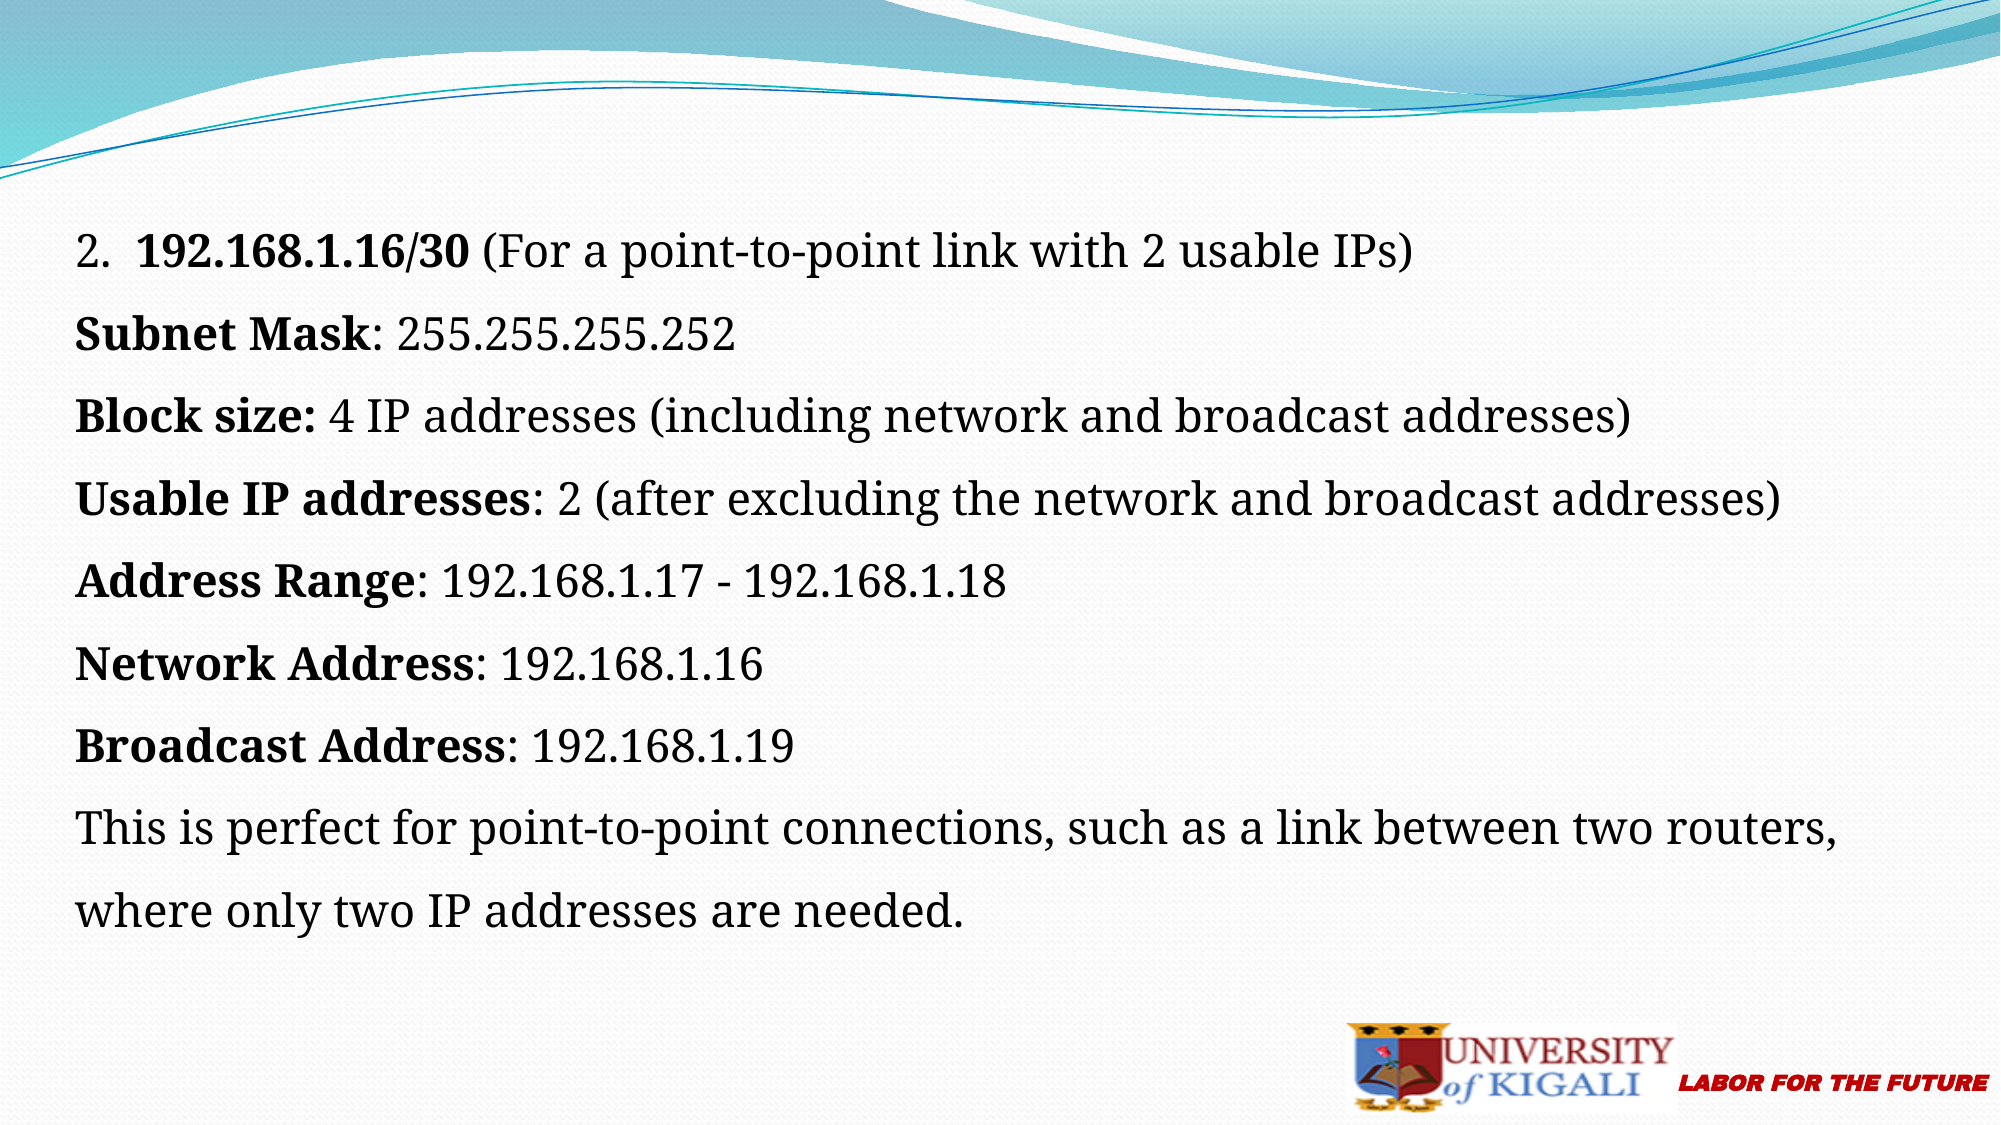

2.  192.168.1.16/30 (For a point-to-point link with 2 usable IPs)
Subnet Mask: 255.255.255.252
Block size: 4 IP addresses (including network and broadcast addresses)
Usable IP addresses: 2 (after excluding the network and broadcast addresses)
Address Range: 192.168.1.17 - 192.168.1.18
Network Address: 192.168.1.16
Broadcast Address: 192.168.1.19
This is perfect for point-to-point connections, such as a link between two routers, where only two IP addresses are needed.

LABOR FOR THE FUTURE